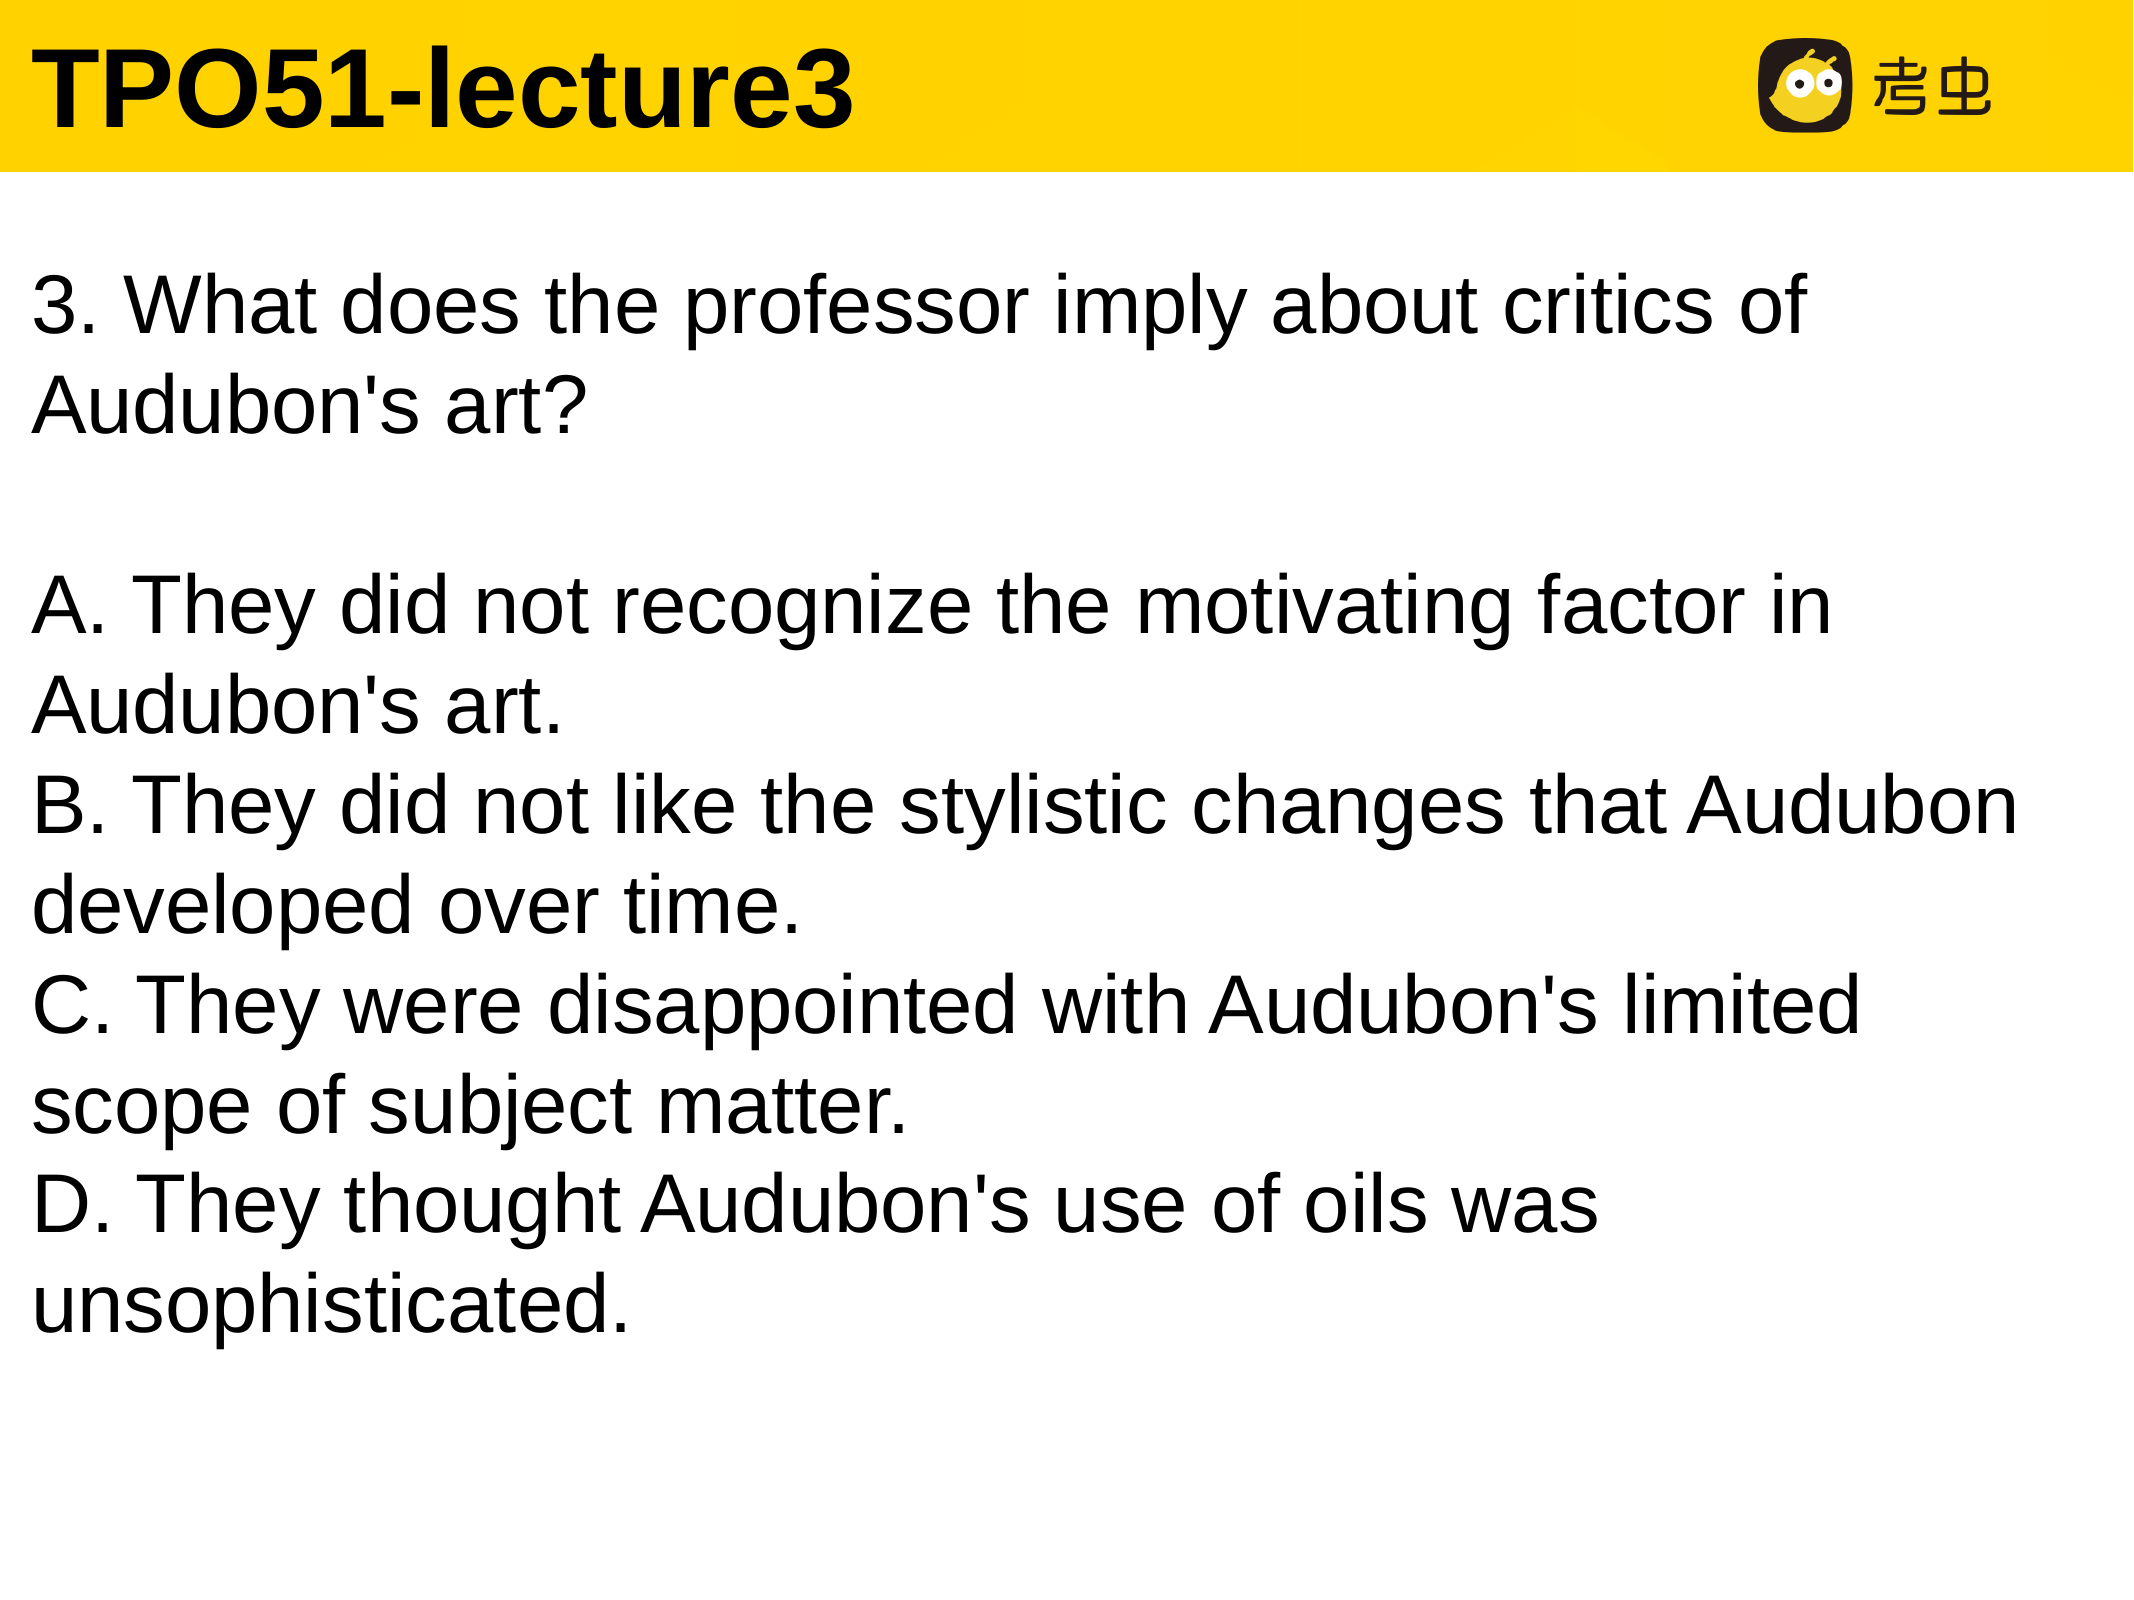

TPO51-lecture3

3. What does the professor imply about critics of Audubon's art?

A. They did not recognize the motivating factor in Audubon's art.
B. They did not like the stylistic changes that Audubon developed over time.
C. They were disappointed with Audubon's limited scope of subject matter.
D. They thought Audubon's use of oils was unsophisticated.